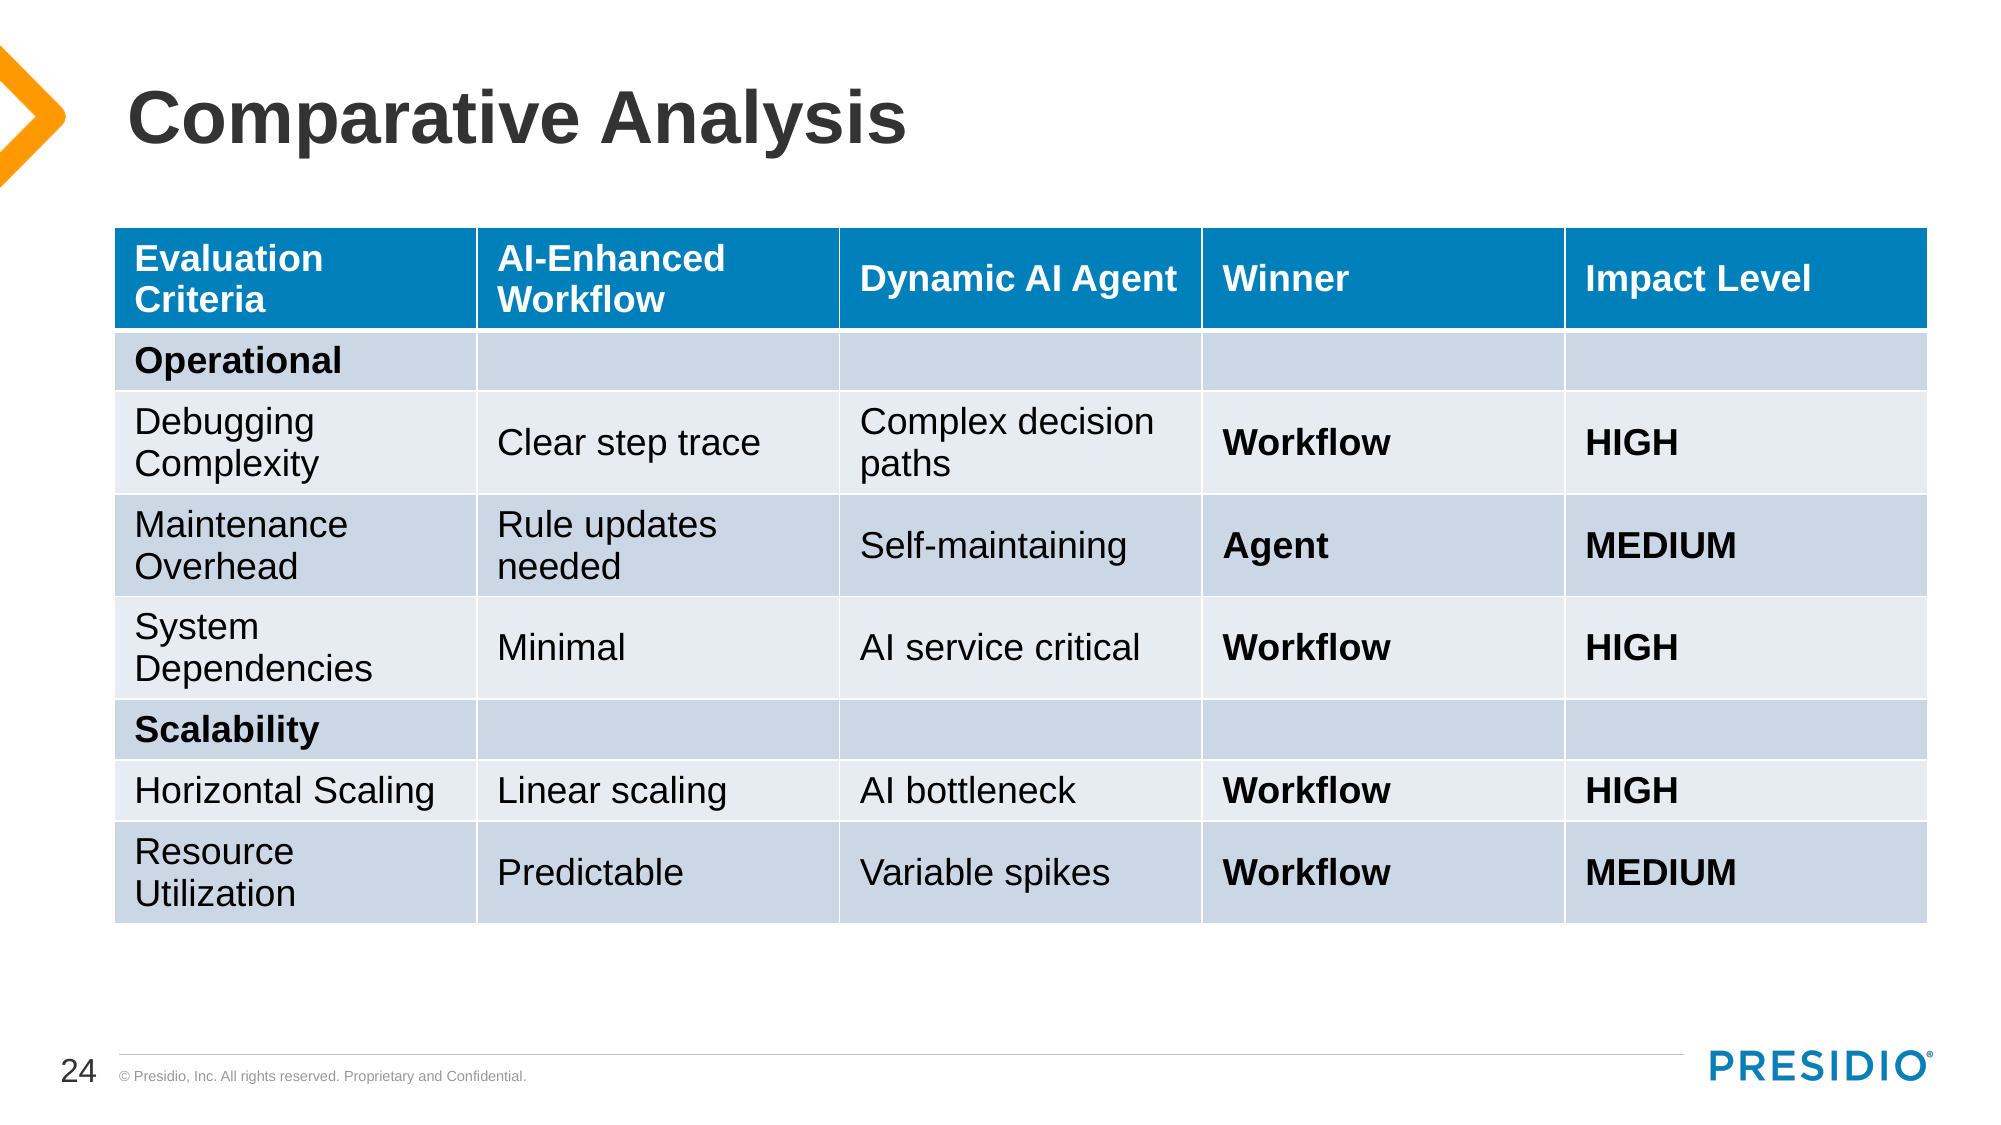

# Comparative Analysis
| Evaluation Criteria | AI-Enhanced Workflow | Dynamic AI Agent | Winner | Impact Level |
| --- | --- | --- | --- | --- |
| Operational |  |  |  |  |
| Debugging Complexity | Clear step trace | Complex decision paths | Workflow | HIGH |
| Maintenance Overhead | Rule updates needed | Self-maintaining | Agent | MEDIUM |
| System Dependencies | Minimal | AI service critical | Workflow | HIGH |
| Scalability |  |  |  |  |
| Horizontal Scaling | Linear scaling | AI bottleneck | Workflow | HIGH |
| Resource Utilization | Predictable | Variable spikes | Workflow | MEDIUM |
24